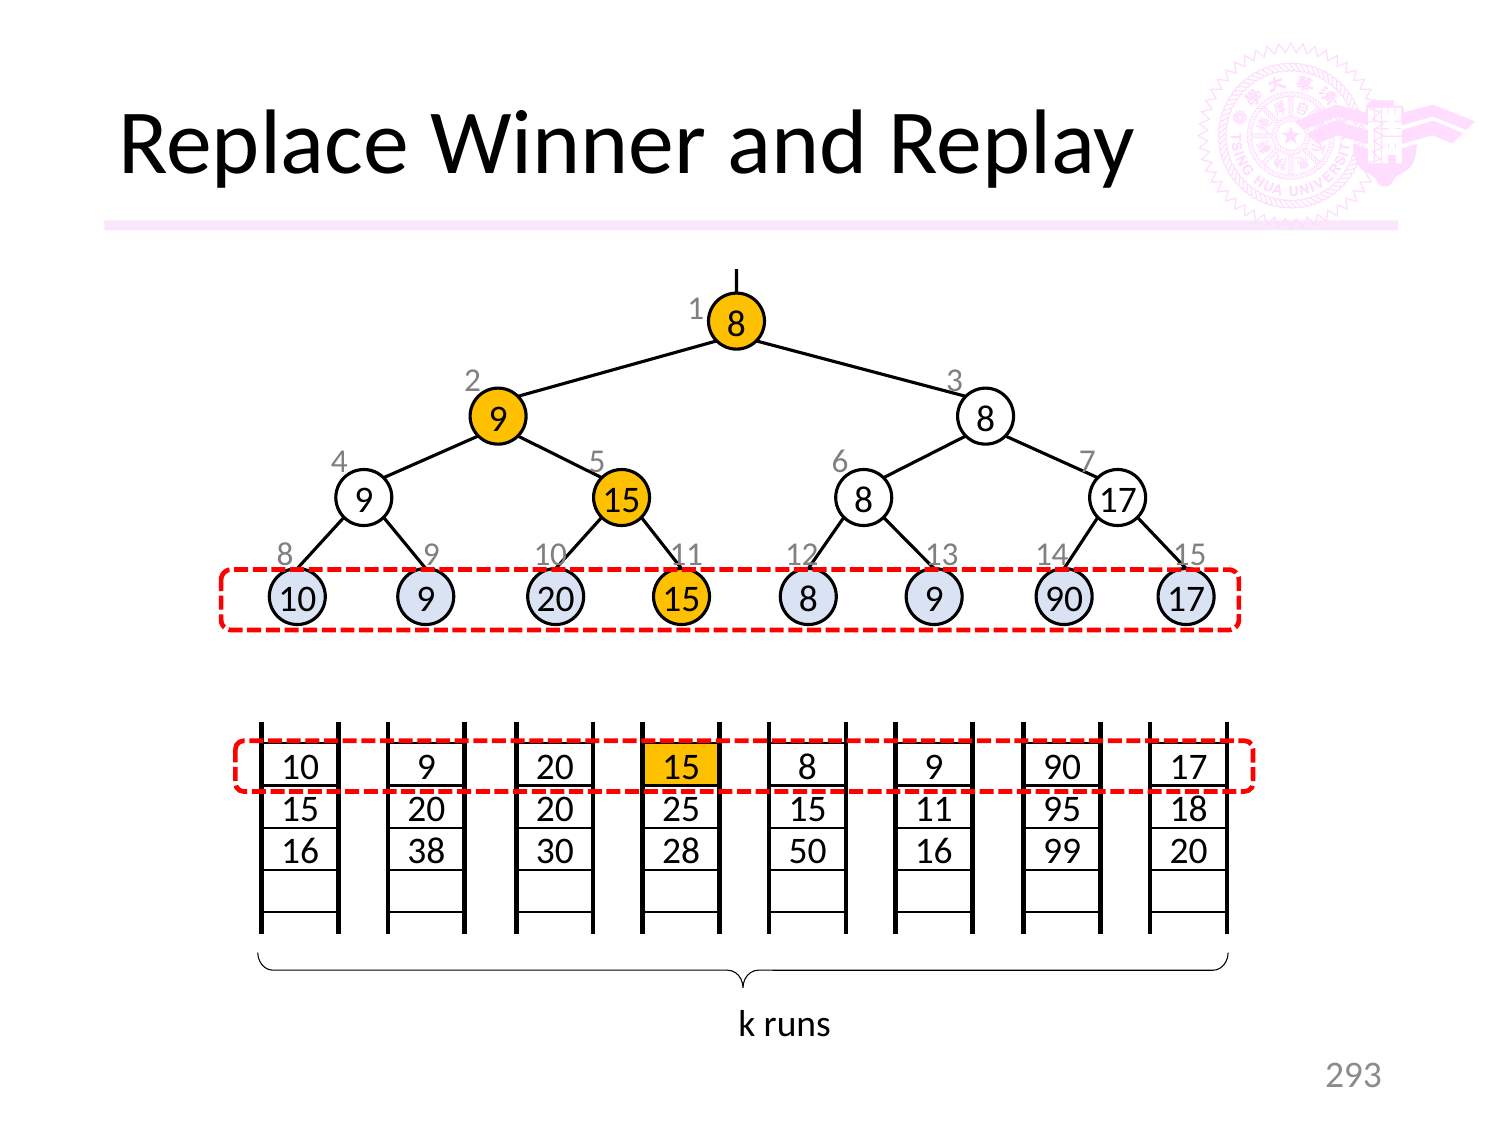

# Replace Winner and Replay
1
8
2
3
9
8
4
5
6
7
9
15
8
17
8
9
10
11
12
13
14
15
10
9
20
15
8
9
90
17

10
9
20
15
8
9
90
17
15
20
20
25
15
11
95
18
16
38
30
28
50
16
99
20

k runs
293